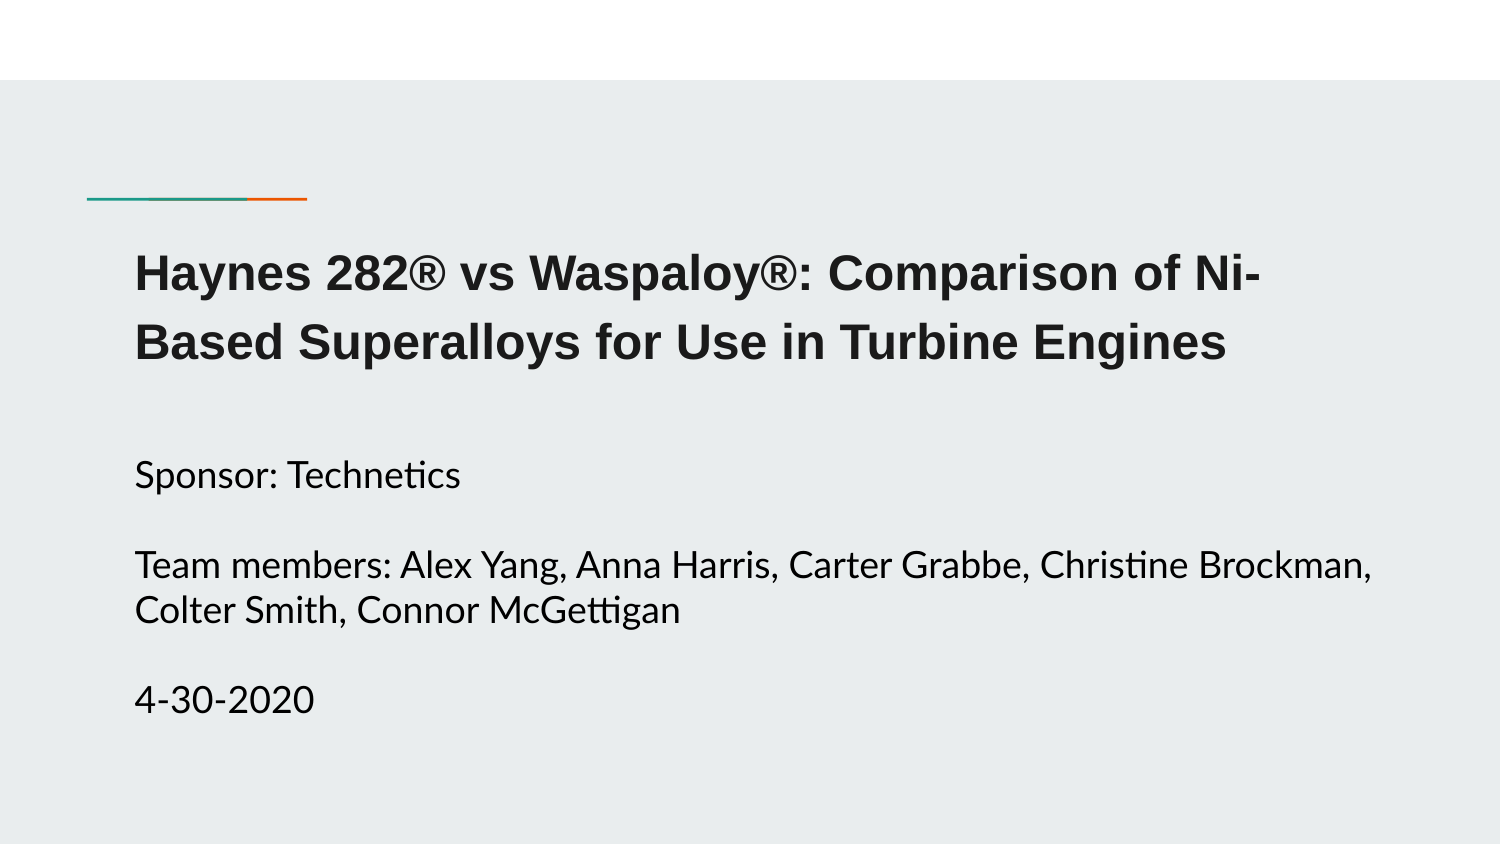

# Haynes 282® vs Waspaloy®: Comparison of Ni-Based Superalloys for Use in Turbine Engines
Sponsor: Technetics

Team members: Alex Yang, Anna Harris, Carter Grabbe, Christine Brockman, Colter Smith, Connor McGettigan

4-30-2020